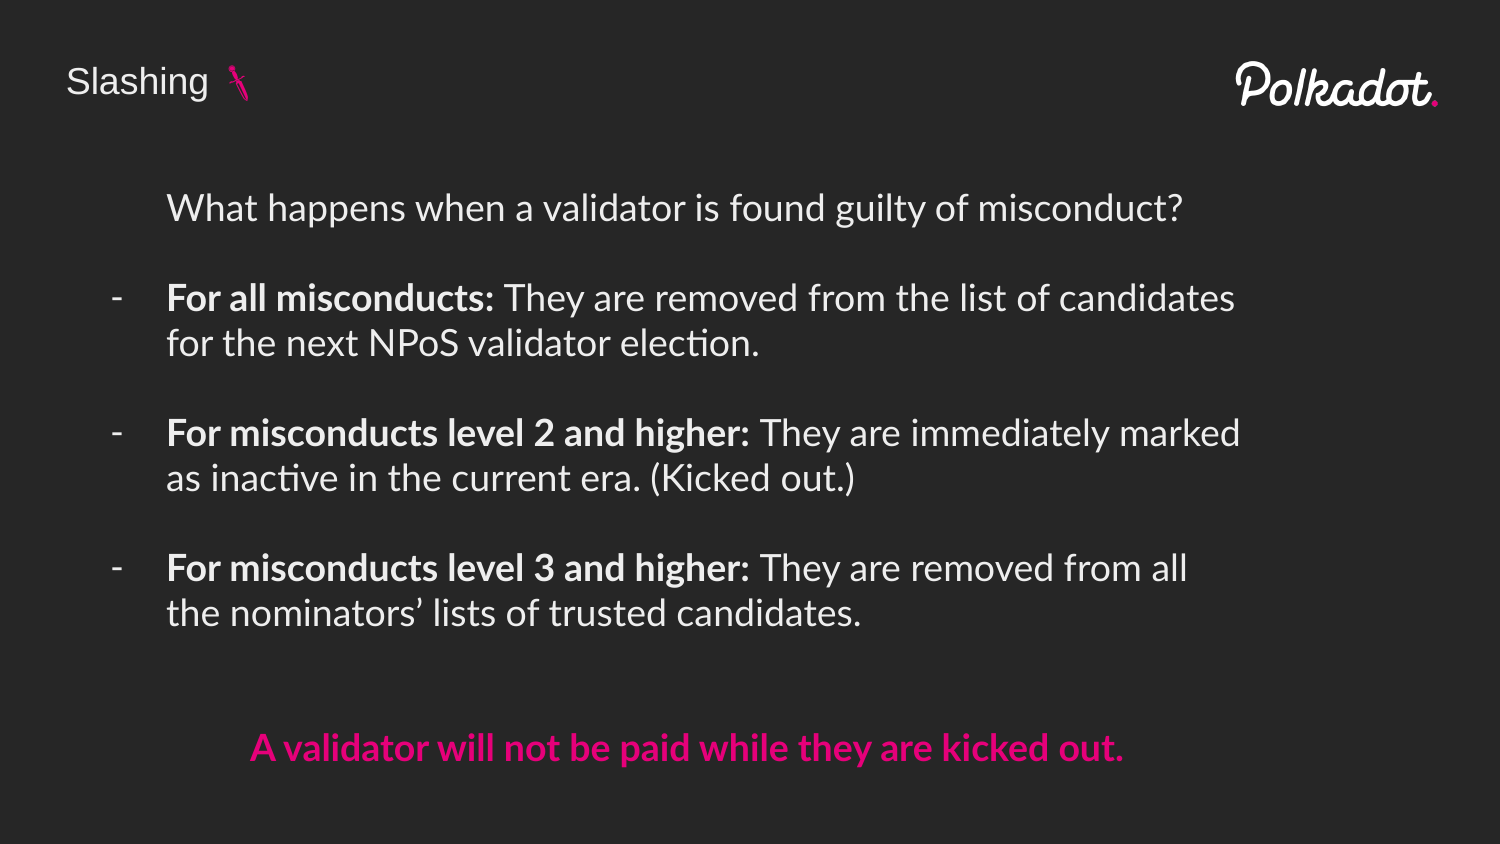

Slashing 🗡️
What happens when a validator is found guilty of misconduct?

For all misconducts: They are removed from the list of candidates
for the next NPoS validator election.

For misconducts level 2 and higher: They are immediately marked
as inactive in the current era. (Kicked out.)

For misconducts level 3 and higher: They are removed from all
the nominators’ lists of trusted candidates.

	 A validator will not be paid while they are kicked out.